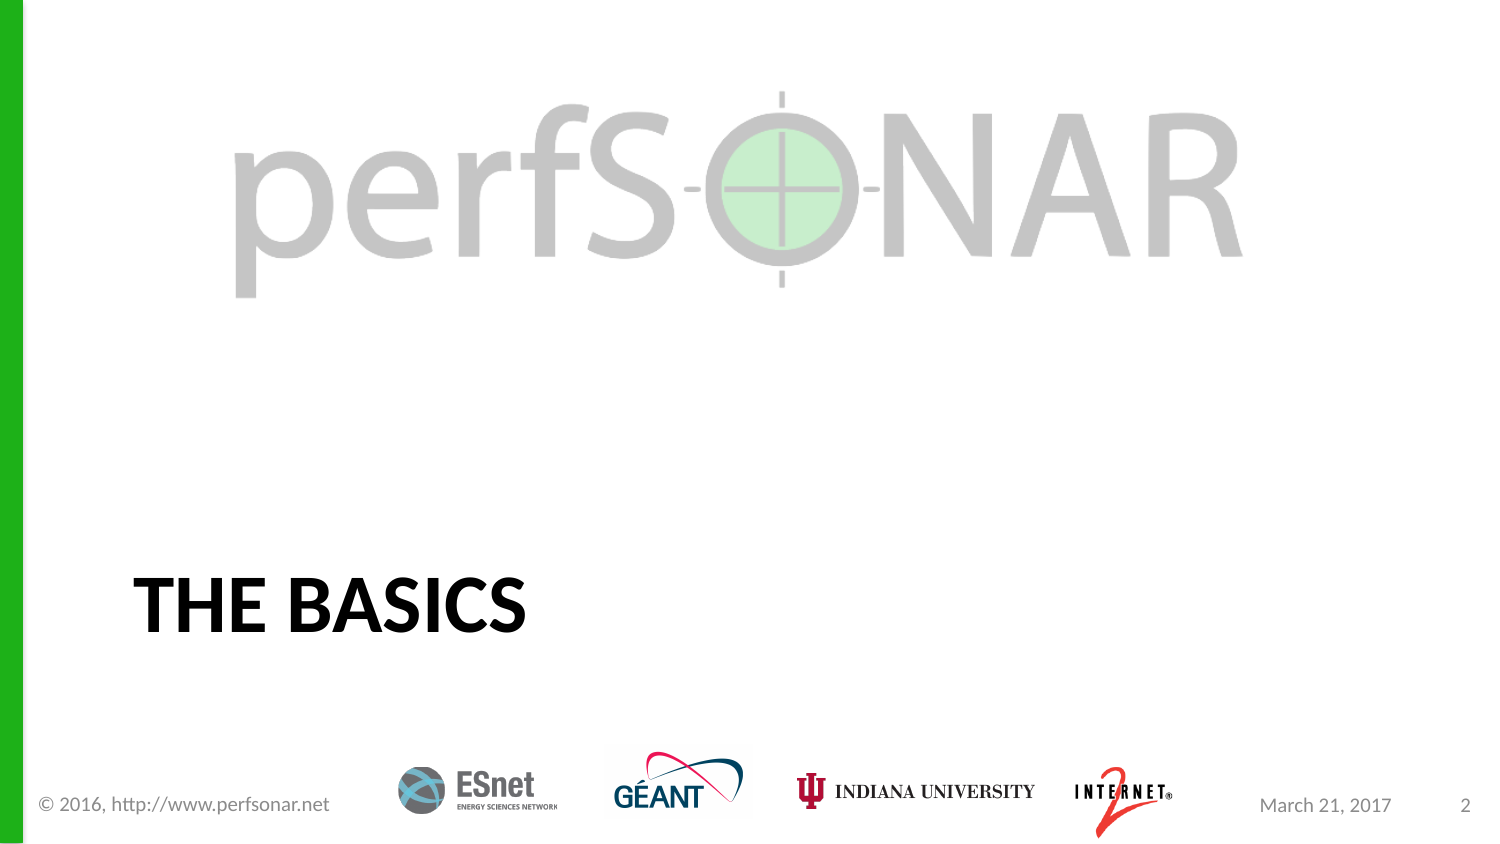

# The Basics
© 2016, http://www.perfsonar.net
March 21, 2017
2